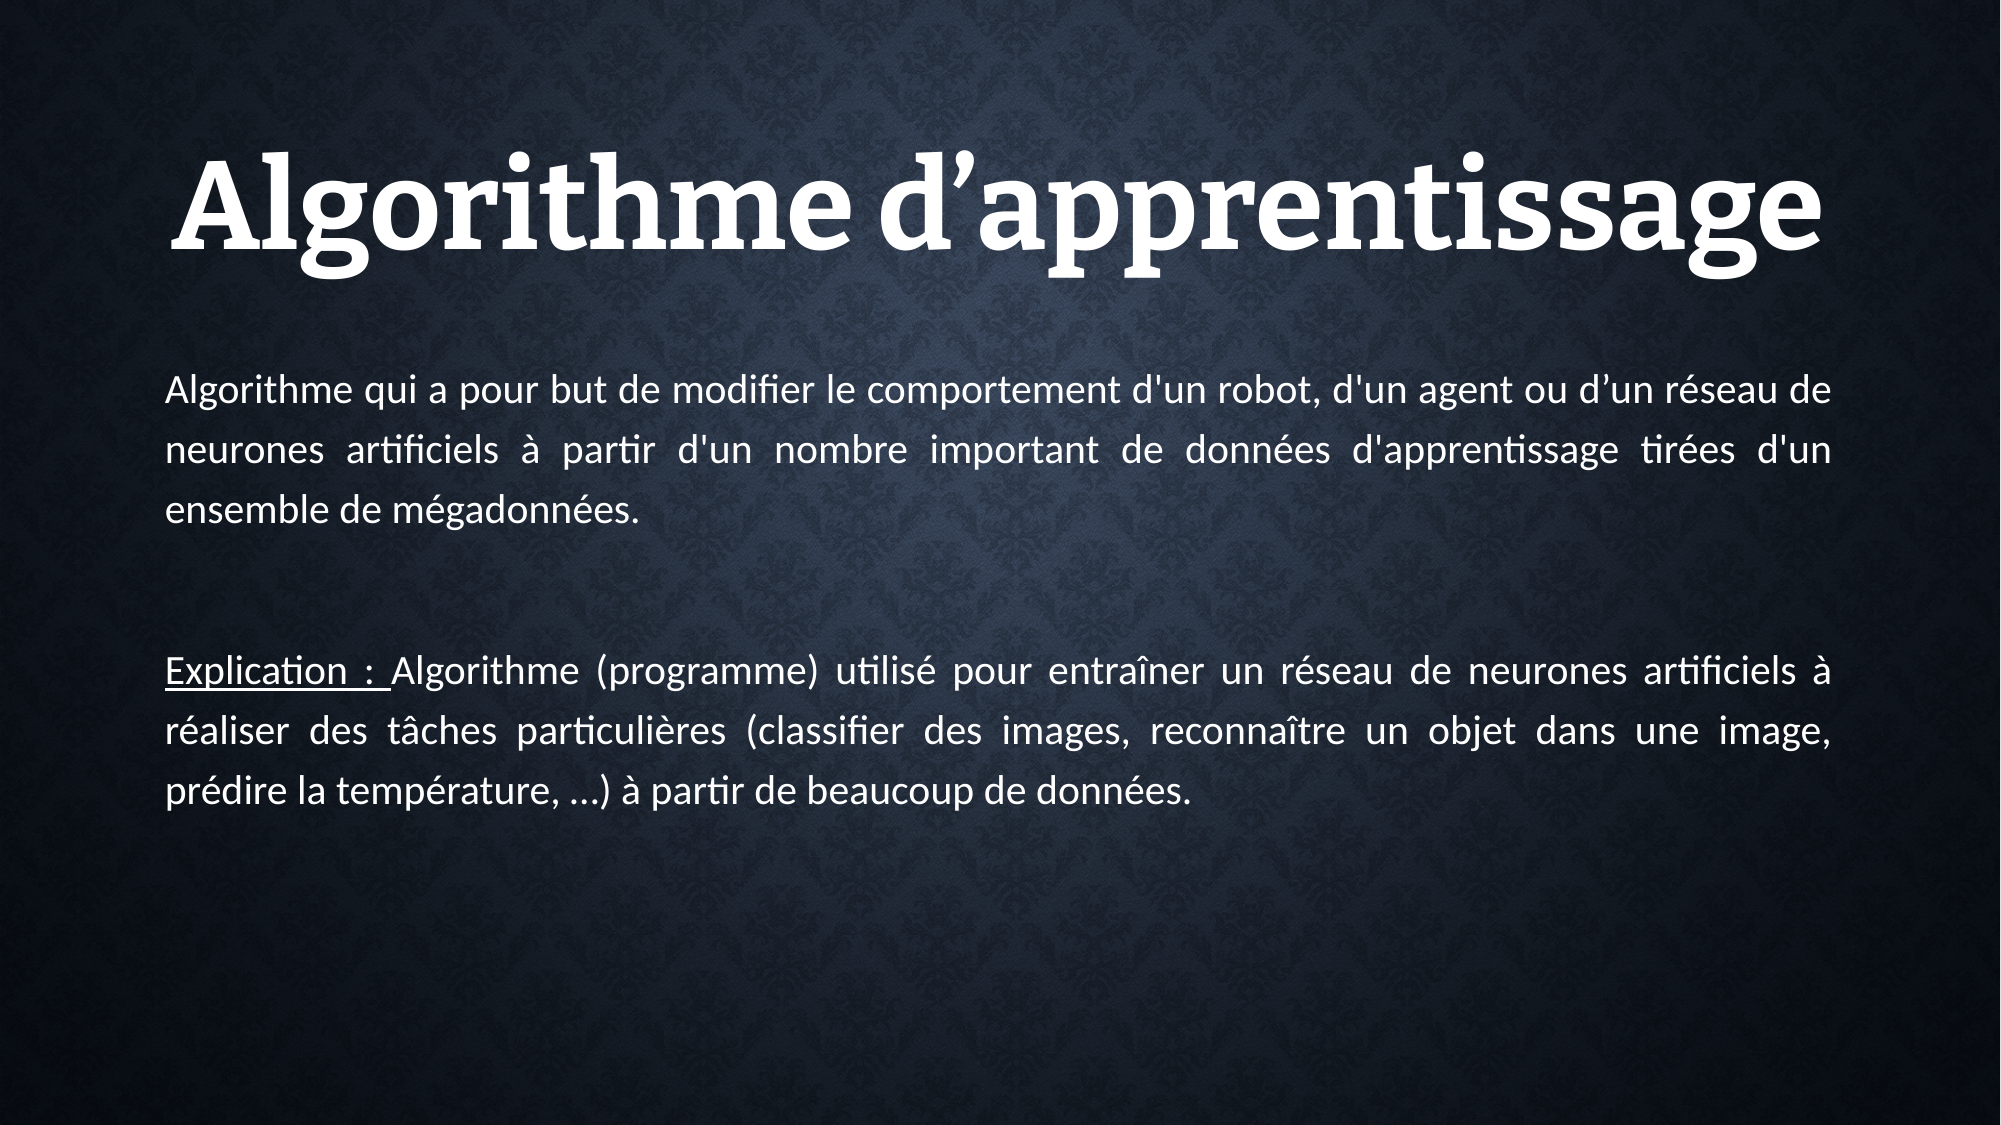

# Algorithme d’apprentissage
Algorithme qui a pour but de modifier le comportement d'un robot, d'un agent ou d’un réseau de neurones artificiels à partir d'un nombre important de données d'apprentissage tirées d'un ensemble de mégadonnées.

Explication : Algorithme (programme) utilisé pour entraîner un réseau de neurones artificiels à réaliser des tâches particulières (classifier des images, reconnaître un objet dans une image, prédire la température, …) à partir de beaucoup de données.